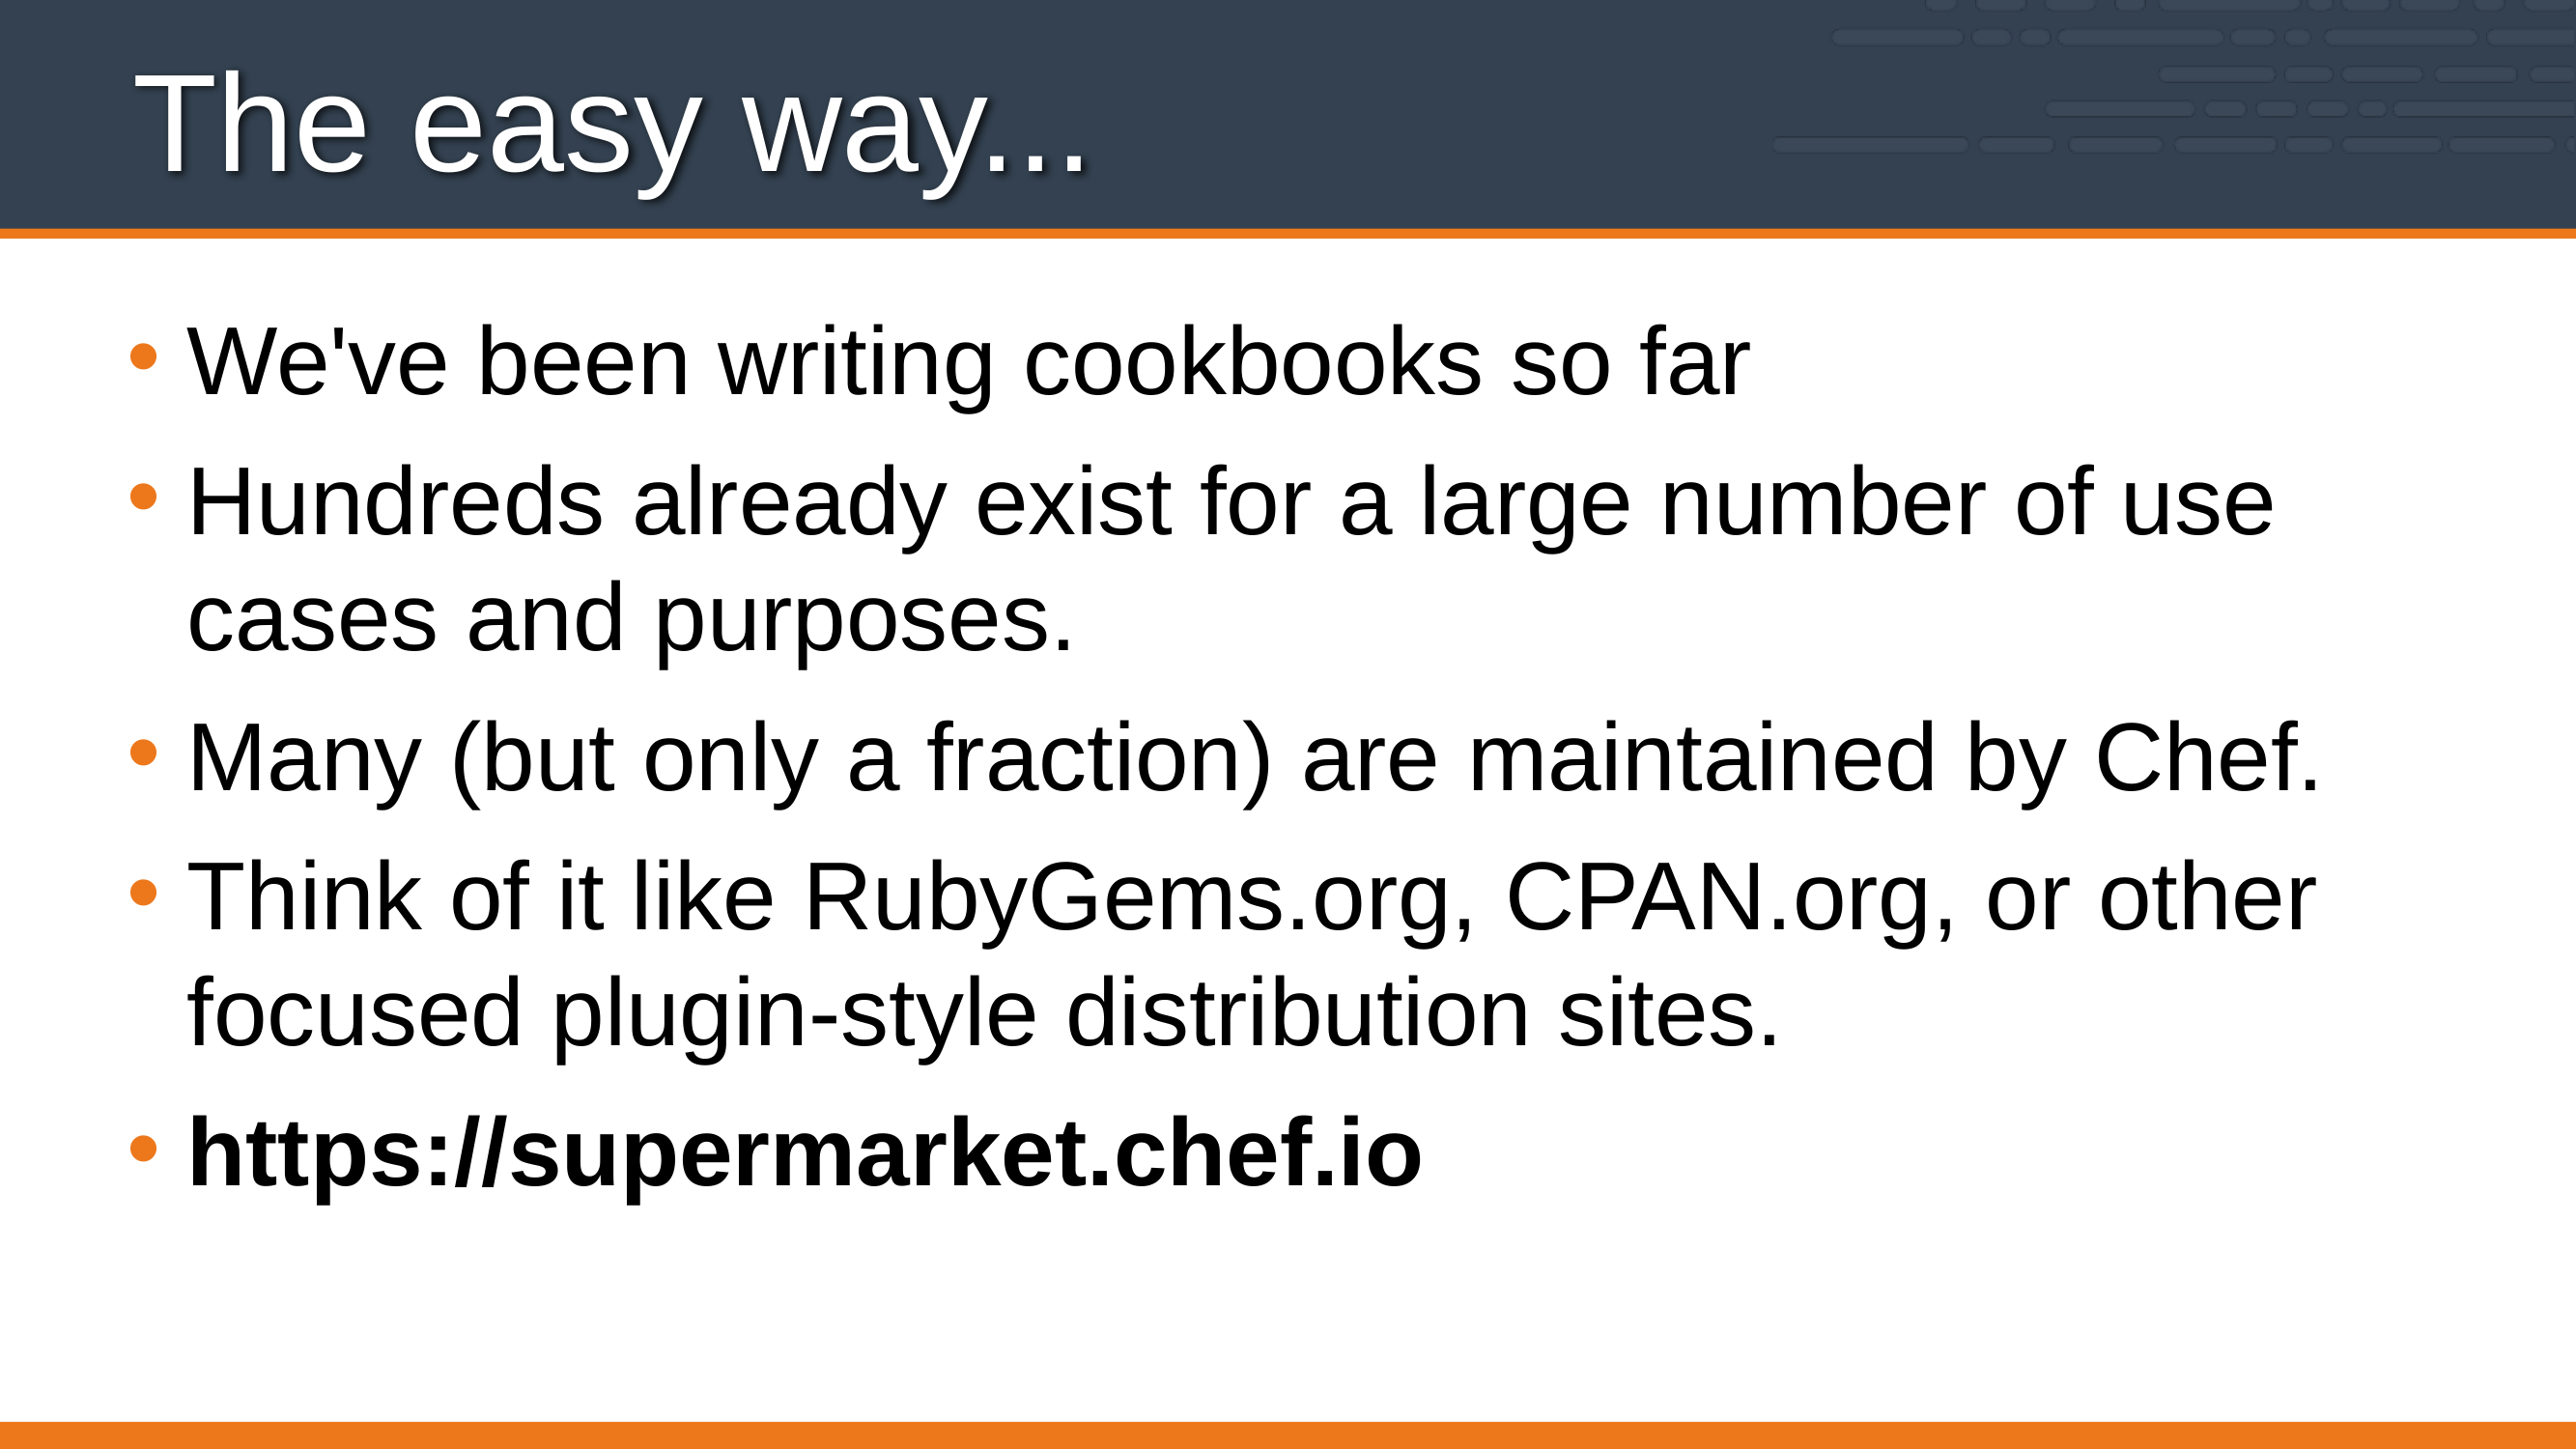

# The easy way...
We've been writing cookbooks so far
Hundreds already exist for a large number of use cases and purposes.
Many (but only a fraction) are maintained by Chef.
Think of it like RubyGems.org, CPAN.org, or other focused plugin-style distribution sites.
https://supermarket.chef.io